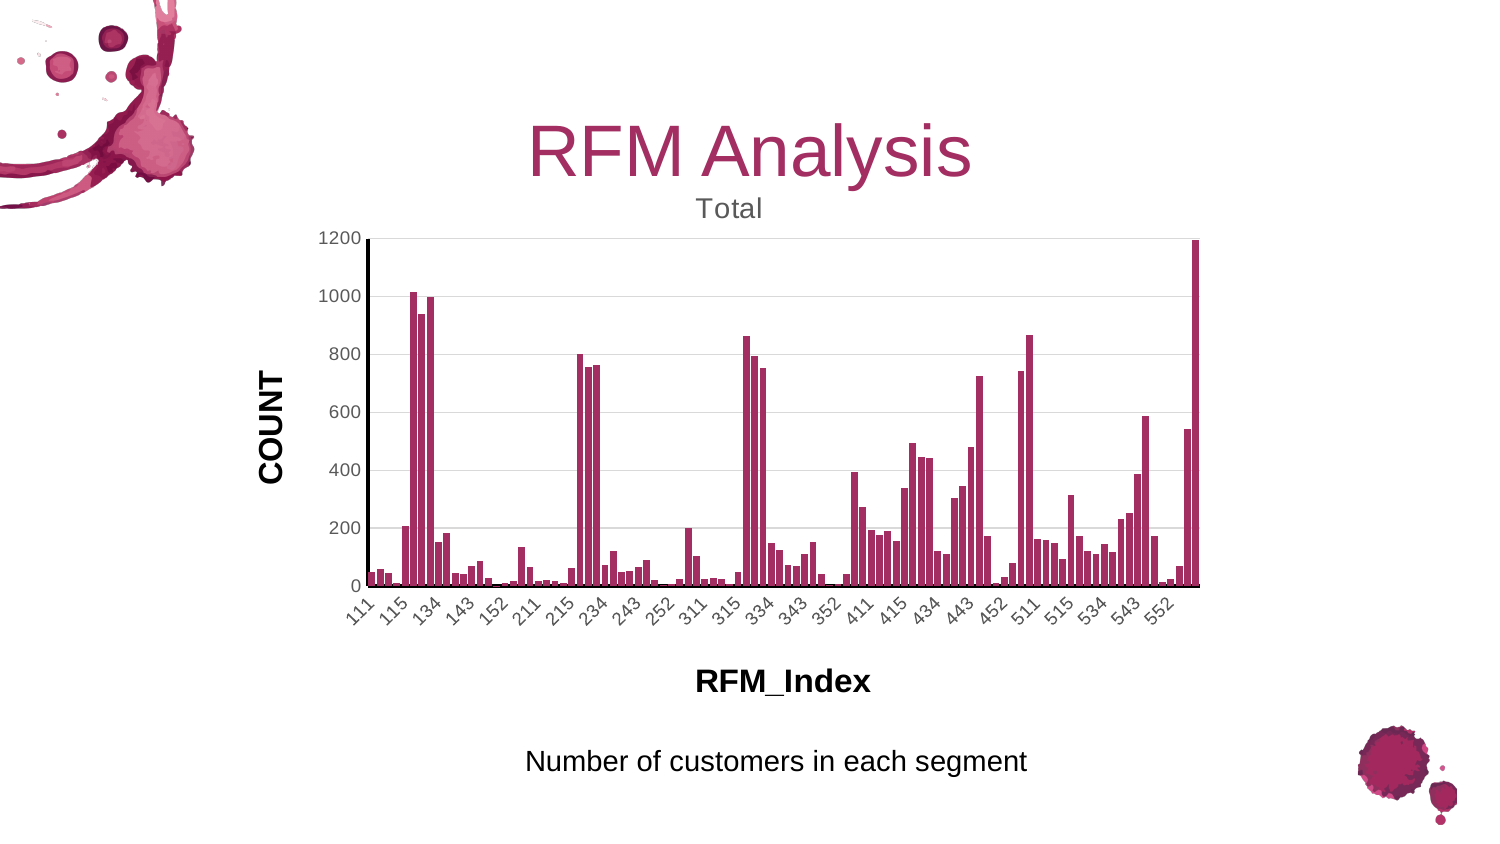

# RFM Analysis

### Chart:

| Category | Total |
|---|---|
| 111 | 49.0 |
| 112 | 59.0 |
| 113 | 46.0 |
| 114 | 12.0 |
| 115 | 207.0 |
| 131 | 1017.0 |
| 132 | 940.0 |
| 133 | 999.0 |
| 134 | 152.0 |
| 135 | 185.0 |
| 141 | 46.0 |
| 142 | 42.0 |
| 143 | 70.0 |
| 144 | 86.0 |
| 145 | 28.0 |
| 151 | 2.0 |
| 152 | 10.0 |
| 153 | 19.0 |
| 154 | 136.0 |
| 155 | 67.0 |
| 211 | 19.0 |
| 212 | 21.0 |
| 213 | 16.0 |
| 214 | 10.0 |
| 215 | 62.0 |
| 231 | 803.0 |
| 232 | 758.0 |
| 233 | 762.0 |
| 234 | 73.0 |
| 235 | 123.0 |
| 241 | 48.0 |
| 242 | 51.0 |
| 243 | 65.0 |
| 244 | 89.0 |
| 245 | 22.0 |
| 251 | 4.0 |
| 252 | 8.0 |
| 253 | 23.0 |
| 254 | 199.0 |
| 255 | 104.0 |
| 311 | 25.0 |
| 312 | 28.0 |
| 313 | 23.0 |
| 314 | 7.0 |
| 315 | 50.0 |
| 331 | 865.0 |
| 332 | 793.0 |
| 333 | 753.0 |
| 334 | 150.0 |
| 335 | 126.0 |
| 341 | 72.0 |
| 342 | 71.0 |
| 343 | 112.0 |
| 344 | 153.0 |
| 345 | 42.0 |
| 351 | 3.0 |
| 352 | 8.0 |
| 353 | 42.0 |
| 354 | 395.0 |
| 355 | 273.0 |
| 411 | 195.0 |
| 412 | 176.0 |
| 413 | 191.0 |
| 414 | 156.0 |
| 415 | 338.0 |
| 431 | 495.0 |
| 432 | 446.0 |
| 433 | 442.0 |
| 434 | 120.0 |
| 435 | 110.0 |
| 441 | 303.0 |
| 442 | 344.0 |
| 443 | 482.0 |
| 444 | 724.0 |
| 445 | 173.0 |
| 451 | 12.0 |
| 452 | 31.0 |
| 453 | 81.0 |
| 454 | 743.0 |
| 455 | 867.0 |
| 511 | 162.0 |
| 512 | 160.0 |
| 513 | 148.0 |
| 514 | 93.0 |
| 515 | 313.0 |
| 531 | 174.0 |
| 532 | 121.0 |
| 533 | 110.0 |
| 534 | 144.0 |
| 535 | 118.0 |
| 541 | 232.0 |
| 542 | 251.0 |
| 543 | 387.0 |
| 544 | 588.0 |
| 545 | 172.0 |
| 551 | 14.0 |
| 552 | 24.0 |
| 553 | 68.0 |
| 554 | 544.0 |
| 555 | 1194.0 |
Number of customers in each segment